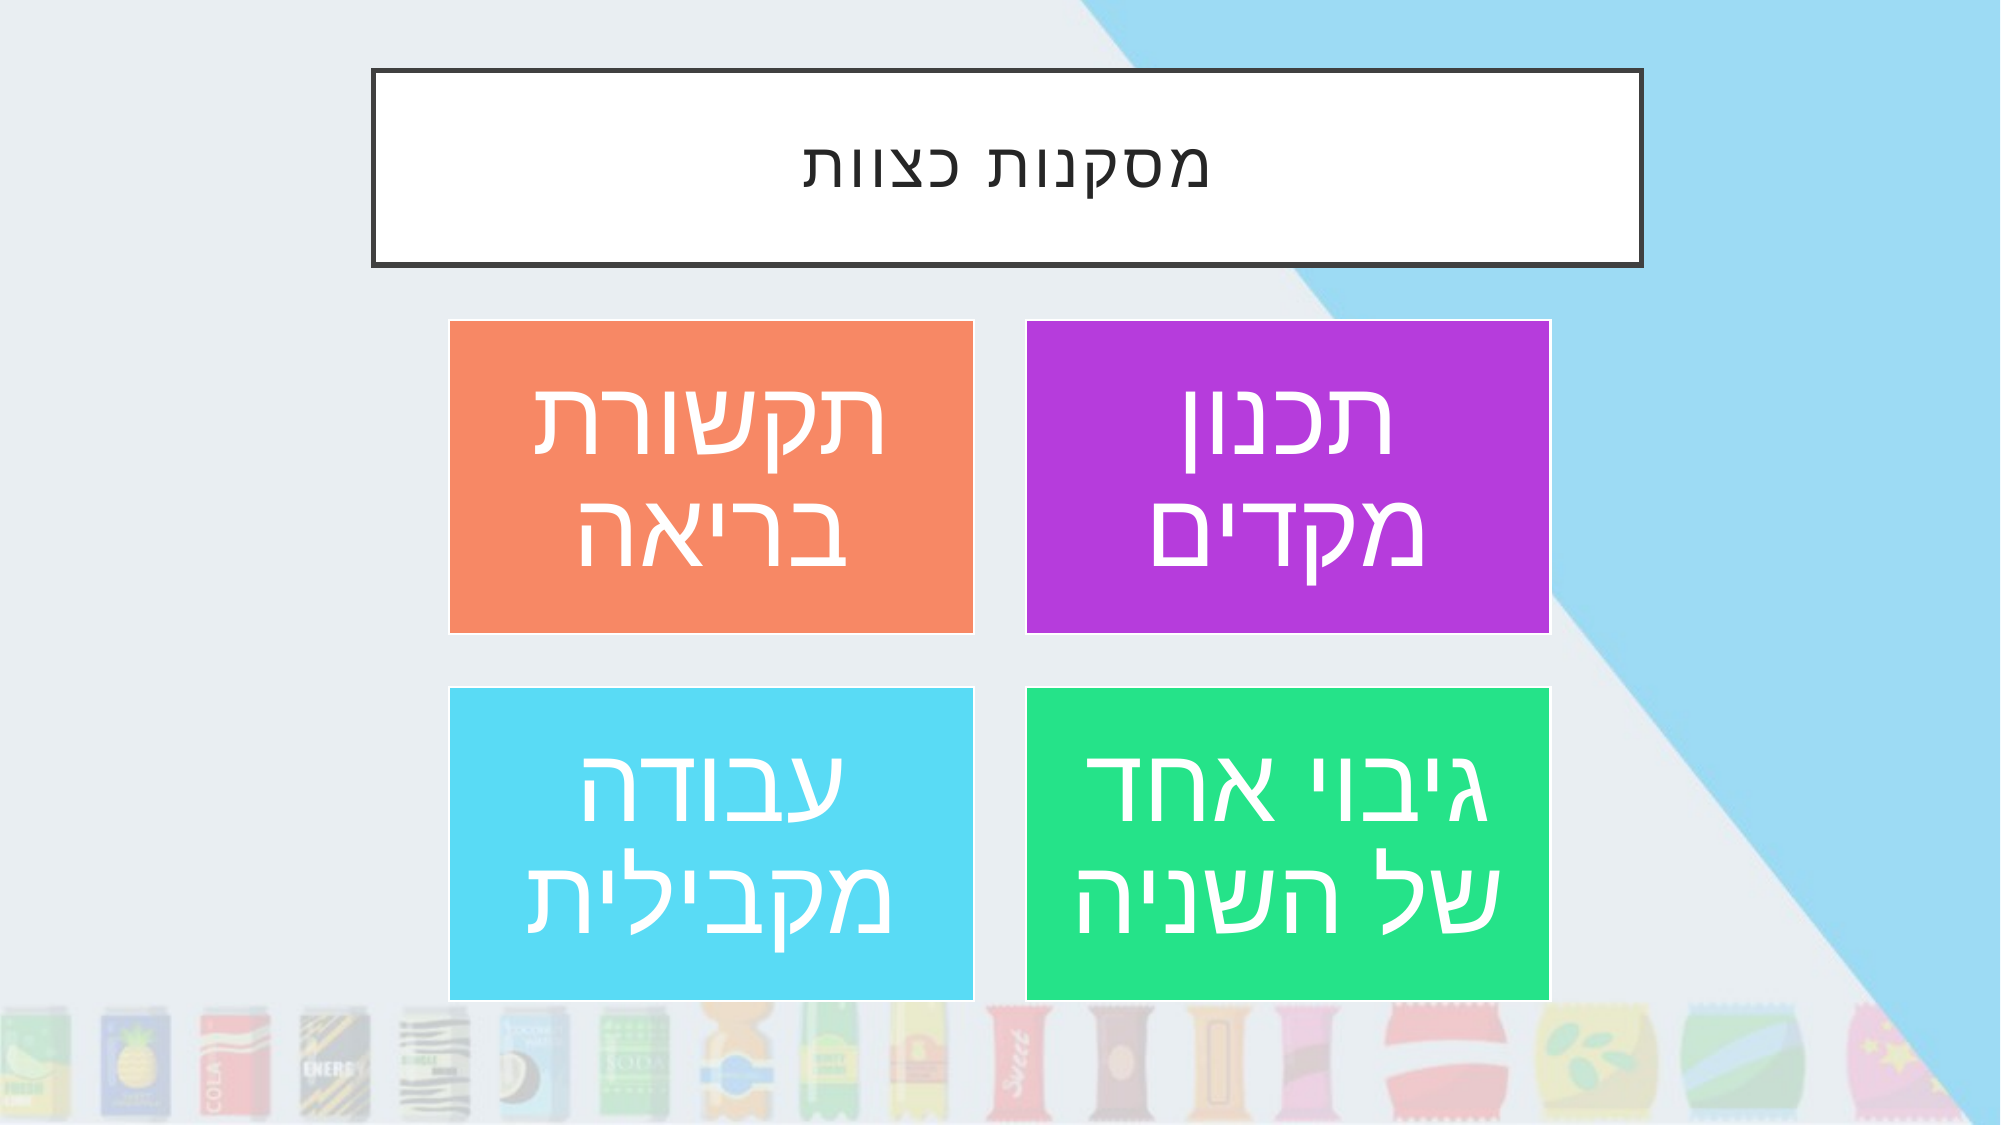

# מסקנות כצוות

תקשורת בריאה

תכנון מקדים

עבודה מקבילית

גיבוי אחד של השניה